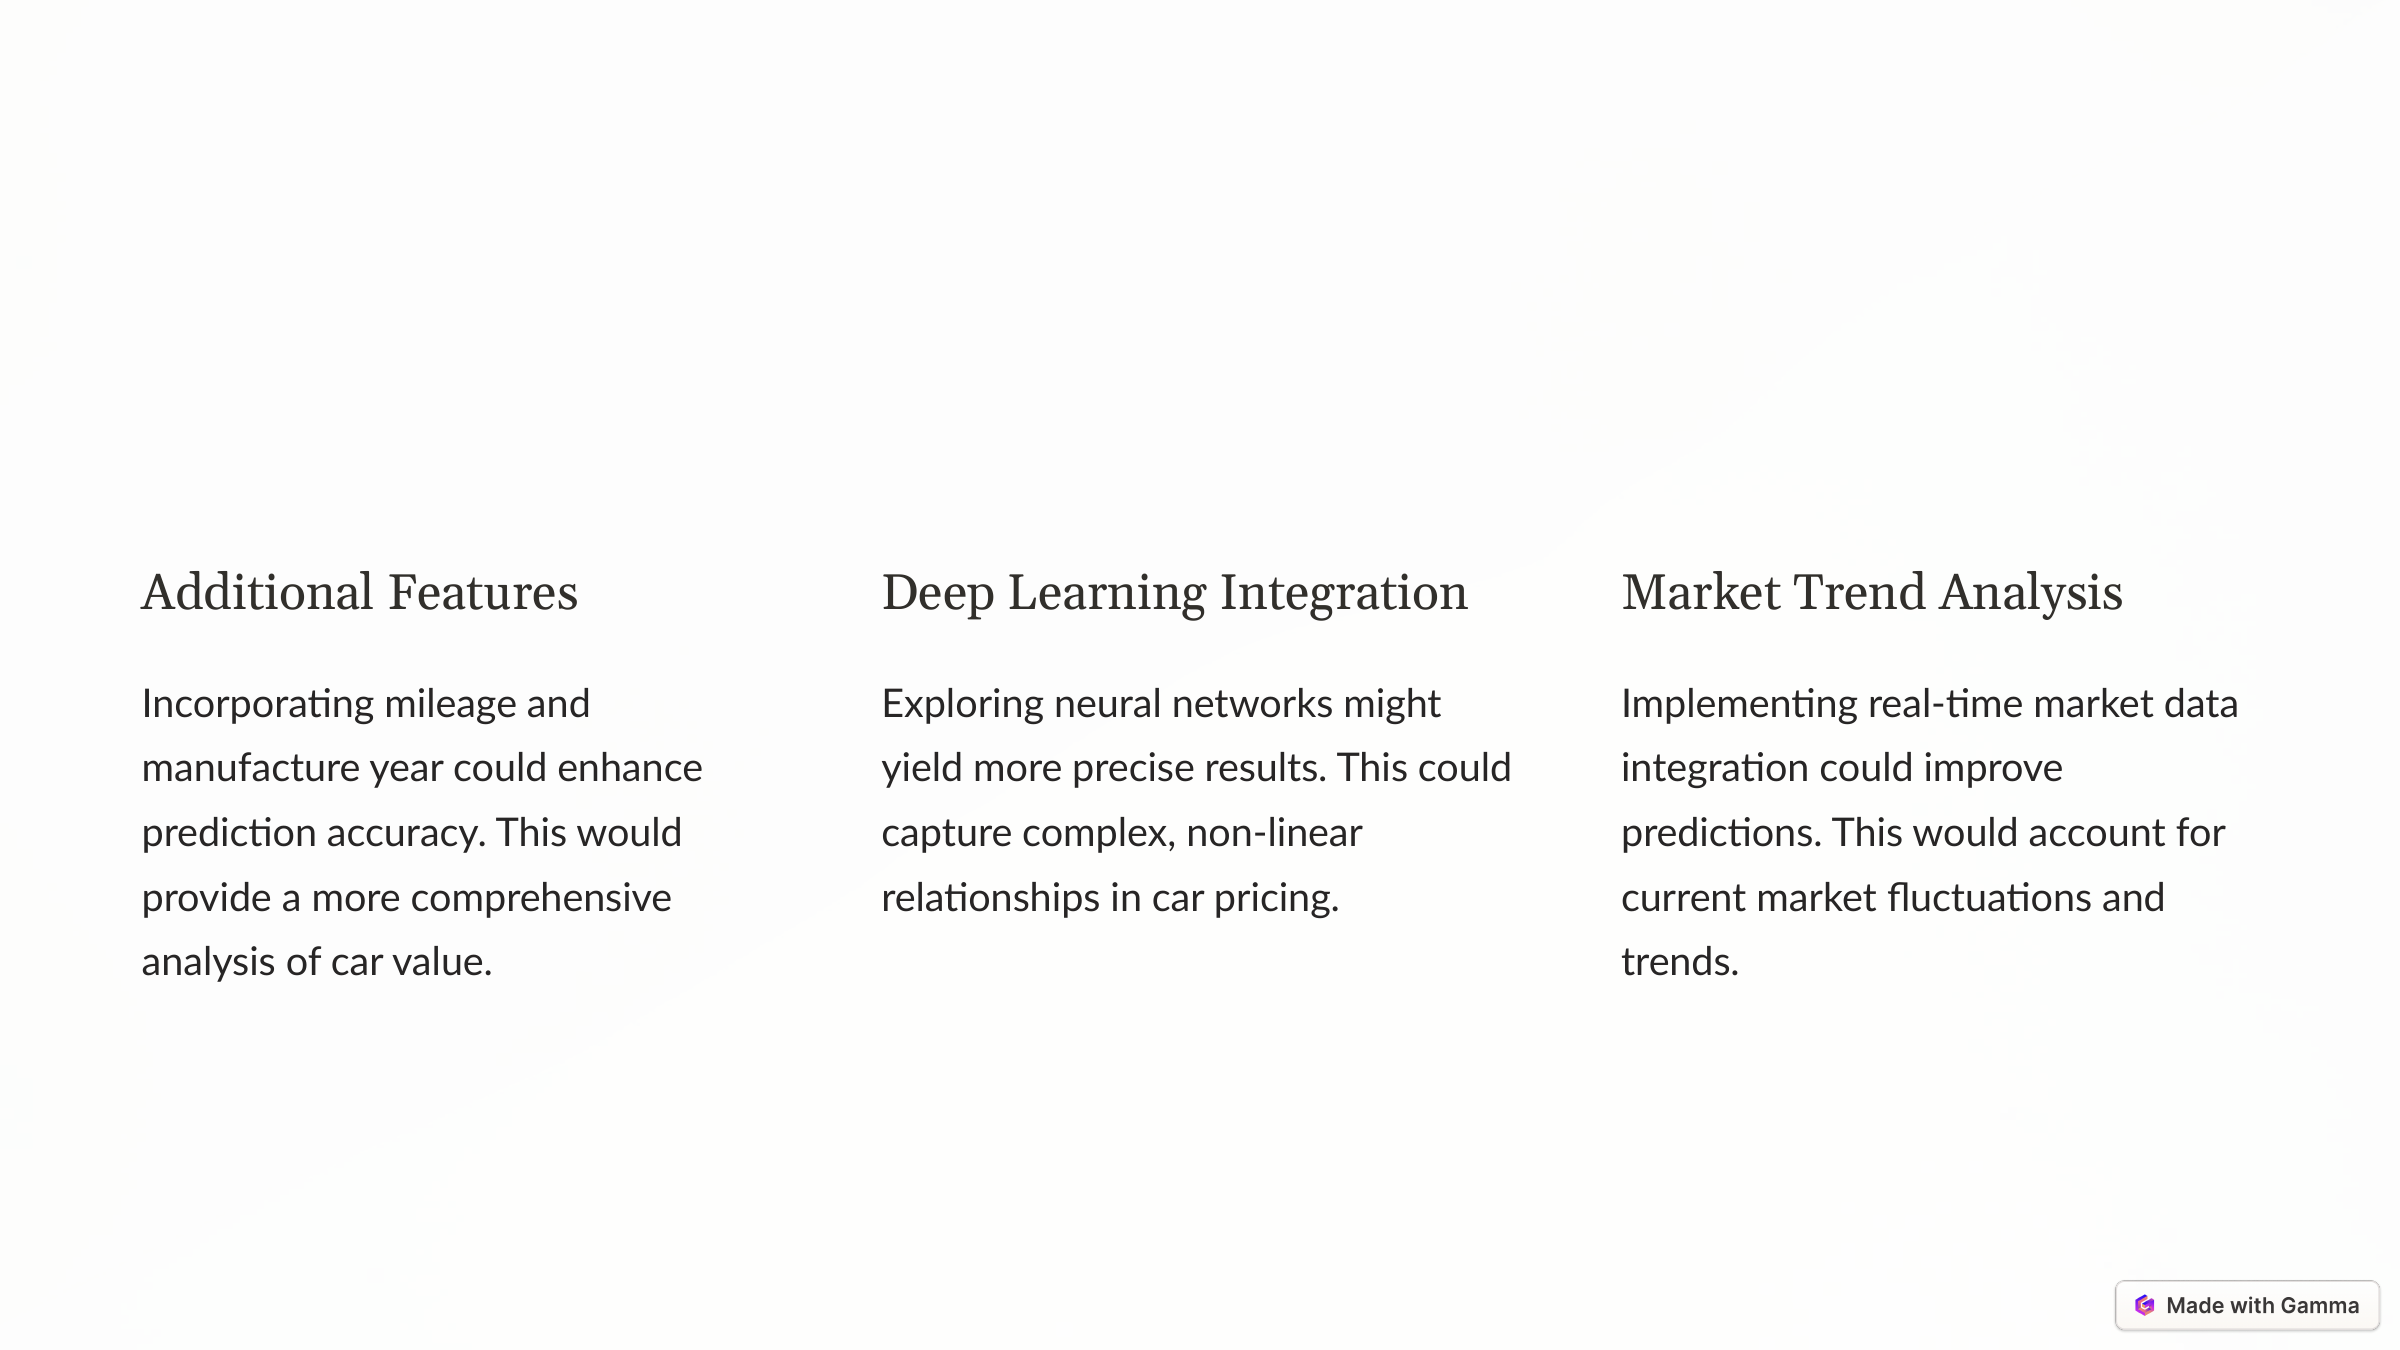

Additional Features
Deep Learning Integration
Market Trend Analysis
Incorporating mileage and manufacture year could enhance prediction accuracy. This would provide a more comprehensive analysis of car value.
Exploring neural networks might yield more precise results. This could capture complex, non-linear relationships in car pricing.
Implementing real-time market data integration could improve predictions. This would account for current market fluctuations and trends.